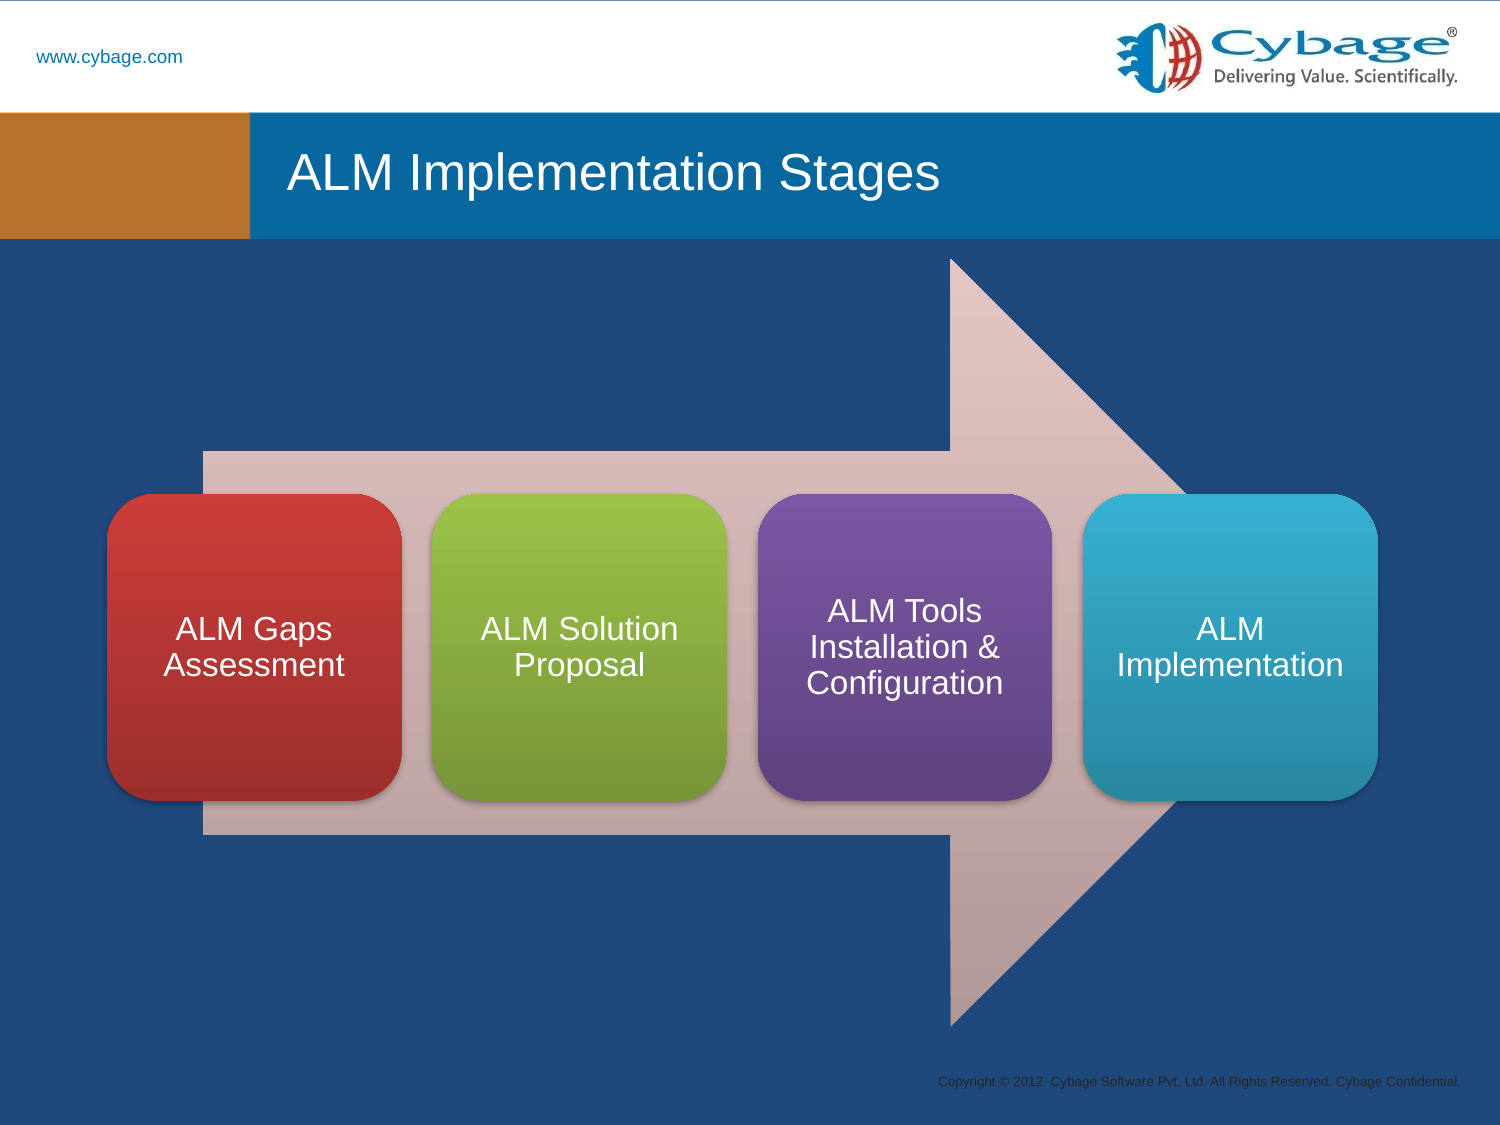

# ALM Implementation Stages

ALM Gaps Assessment

ALM Solution Proposal

ALM Tools Installation & Configuration

ALM Implementation
37